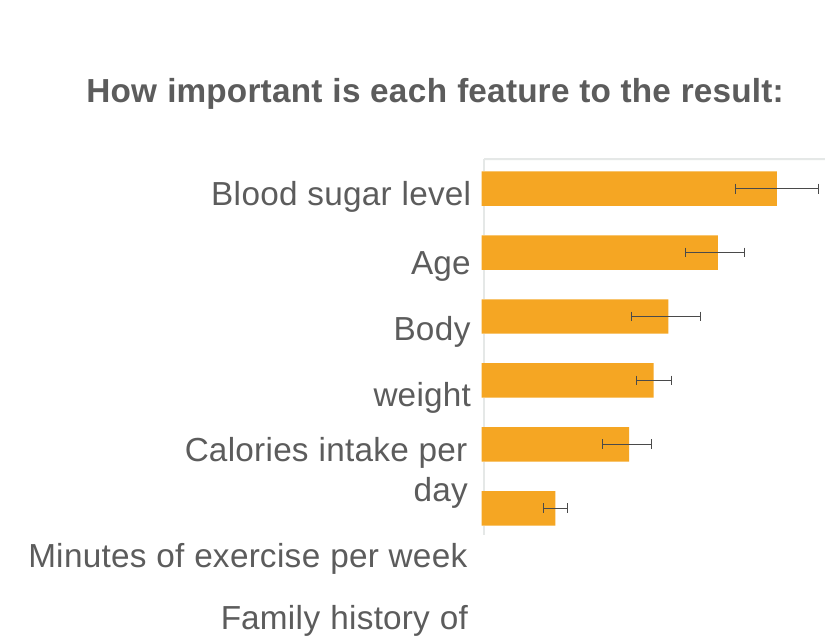

How important is each feature to the result:

Blood sugar level
Age  Body weight
Calories intake per day
Minutes of exercise per week  Family history of diabetes